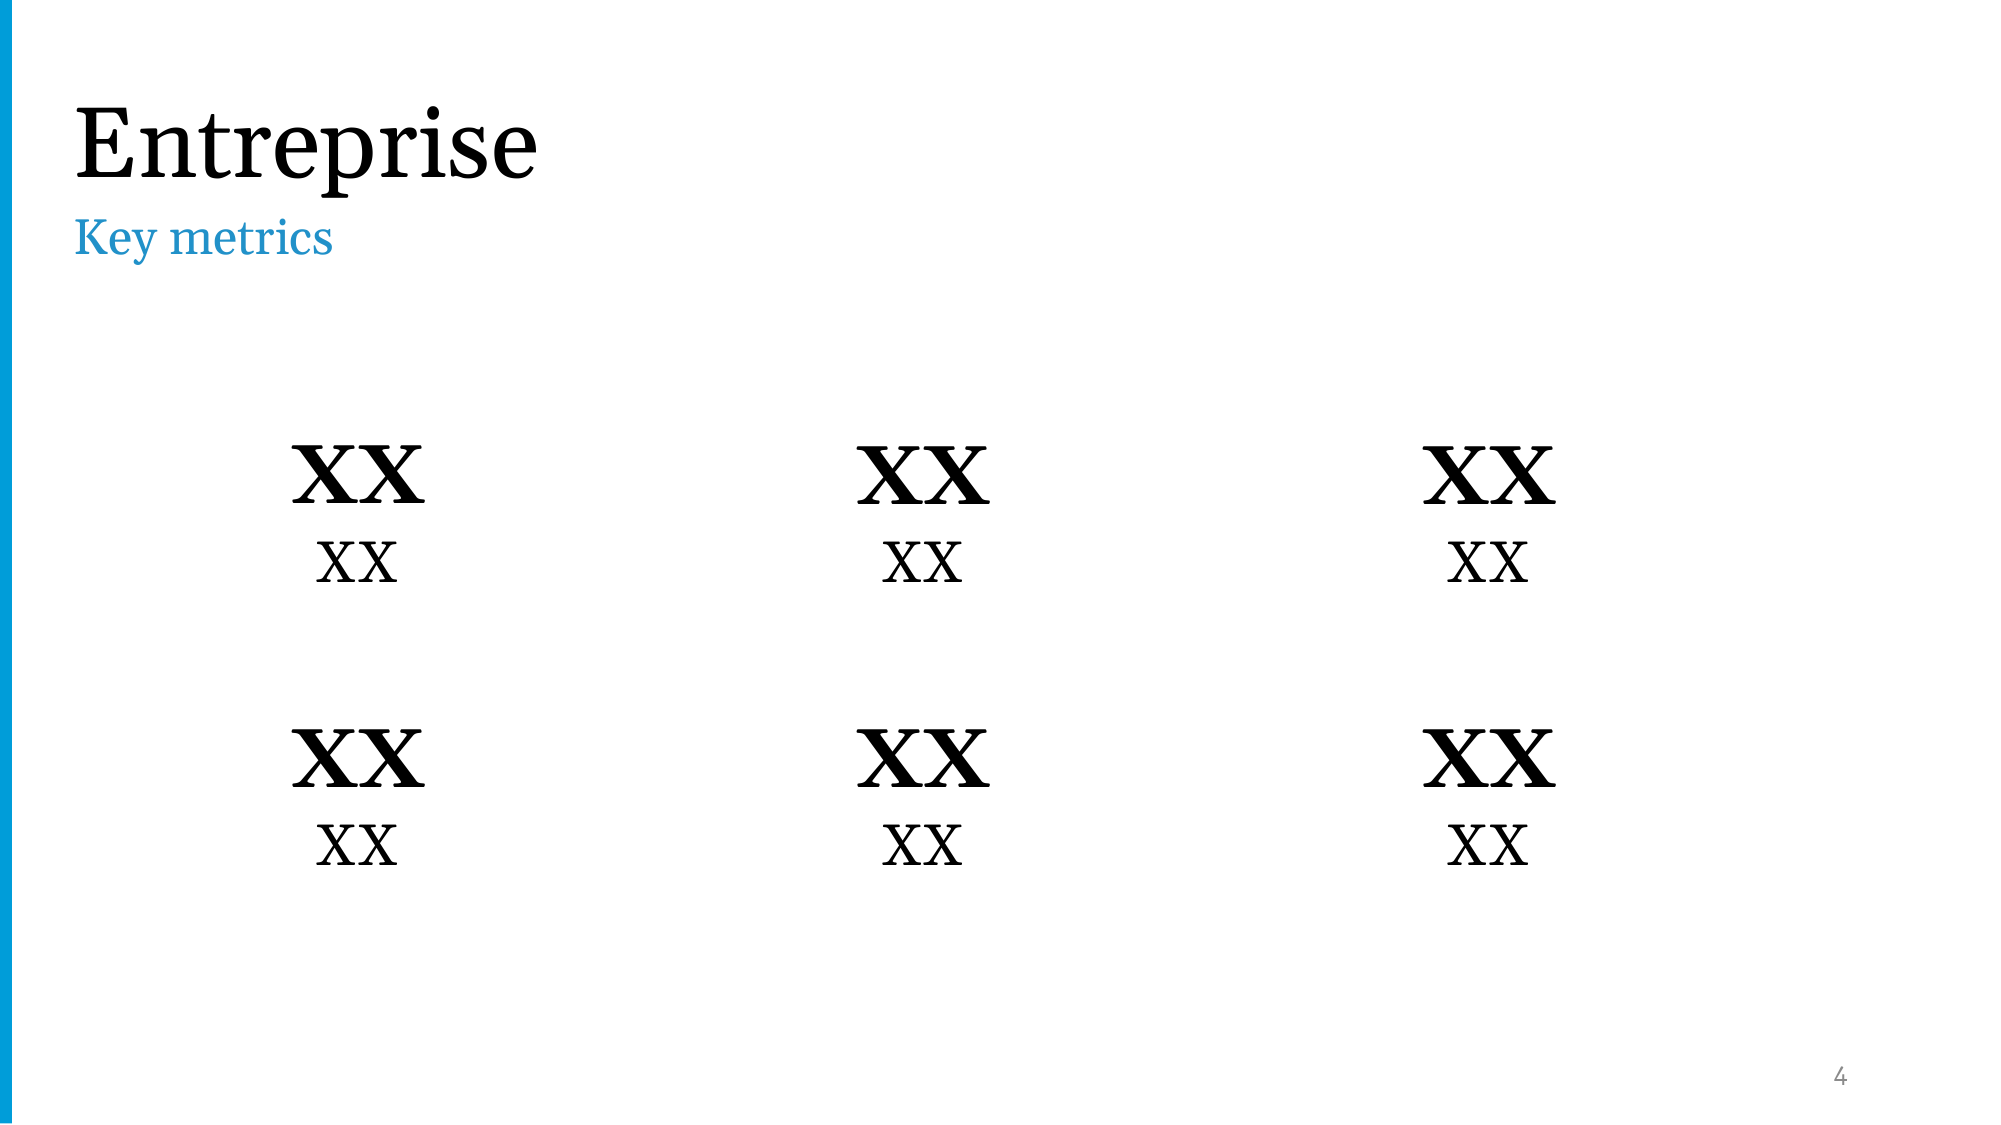

# Entreprise
Key metrics
XX
XX
XX
XX
XX
XX
XX
XX
XX
XX
XX
XX
4